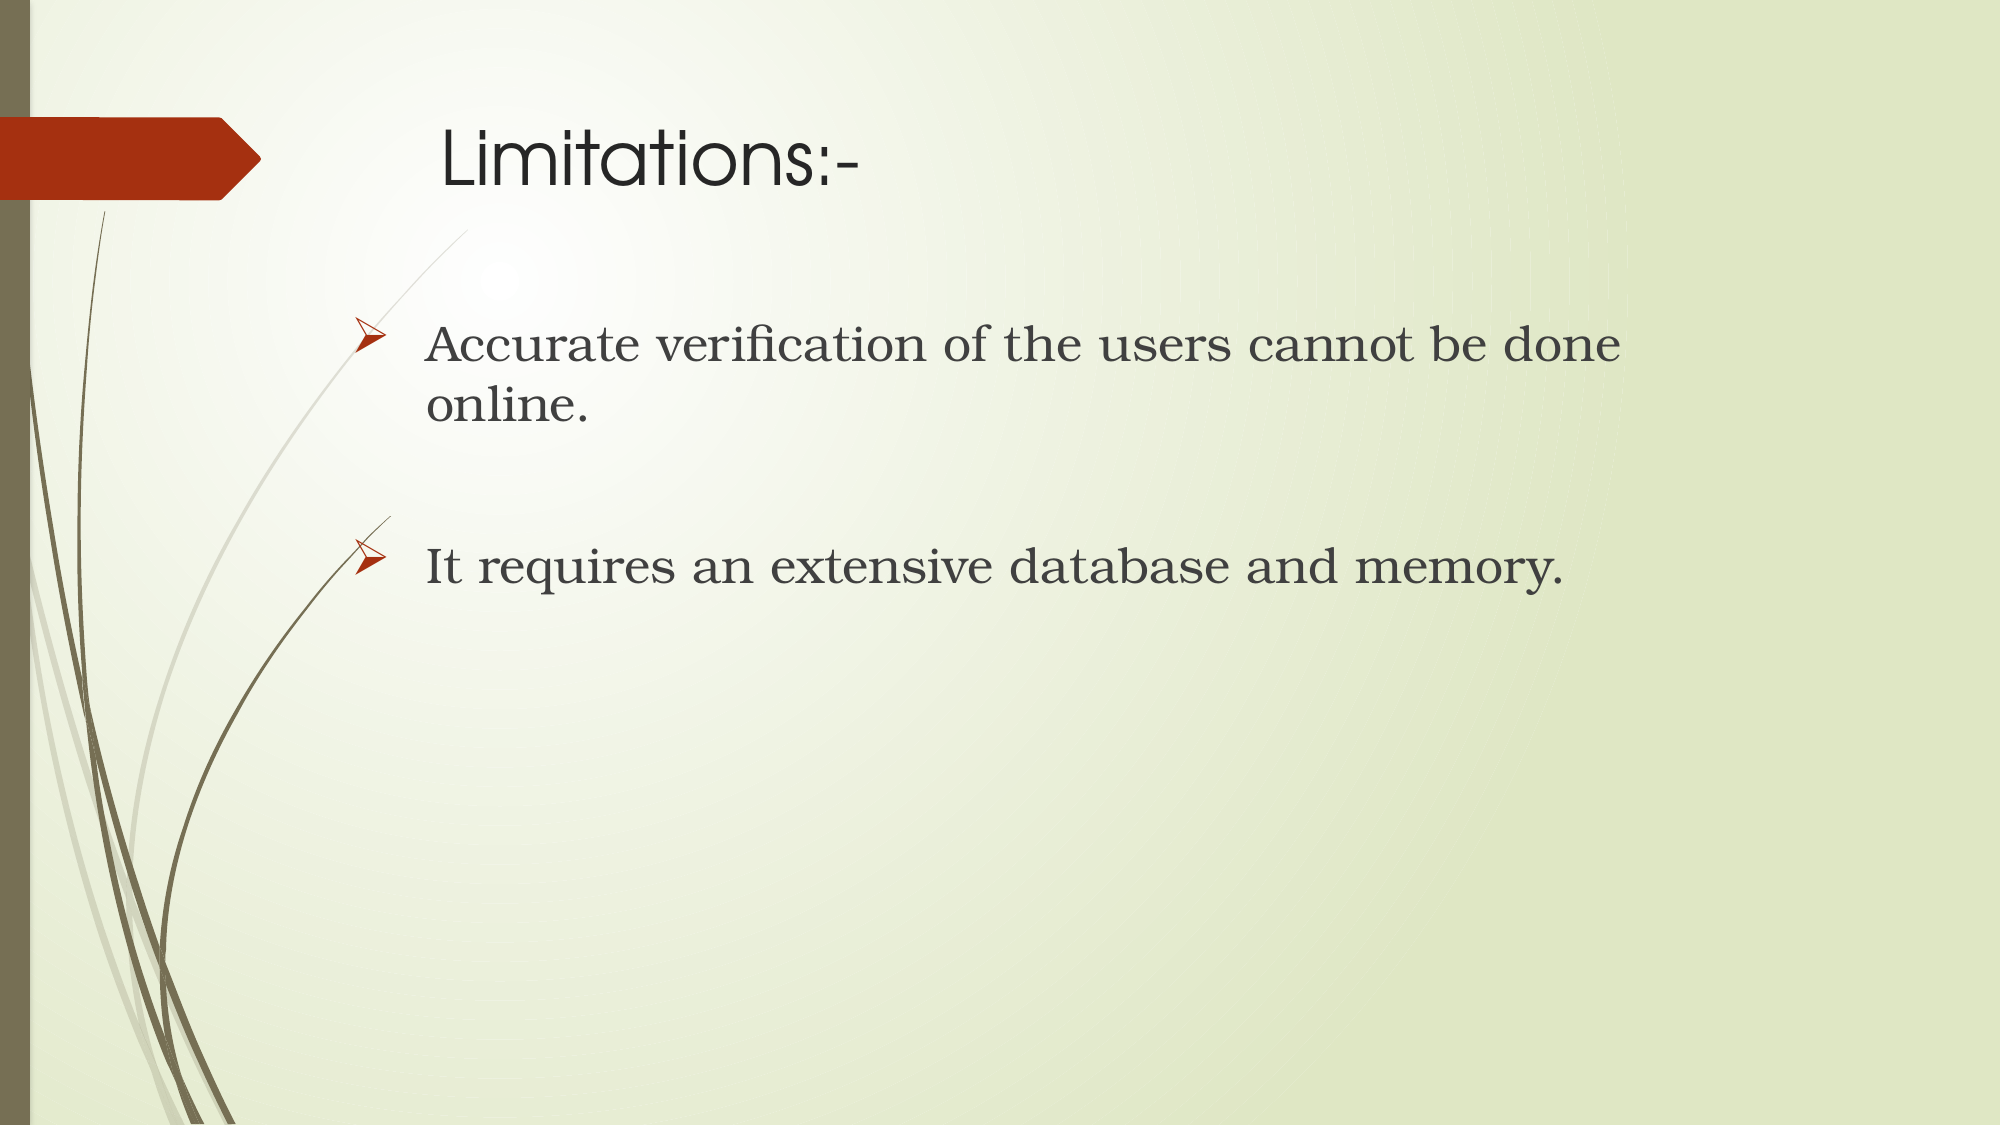

# Limitations:-
Accurate verification of the users cannot be done online.

It requires an extensive database and memory.